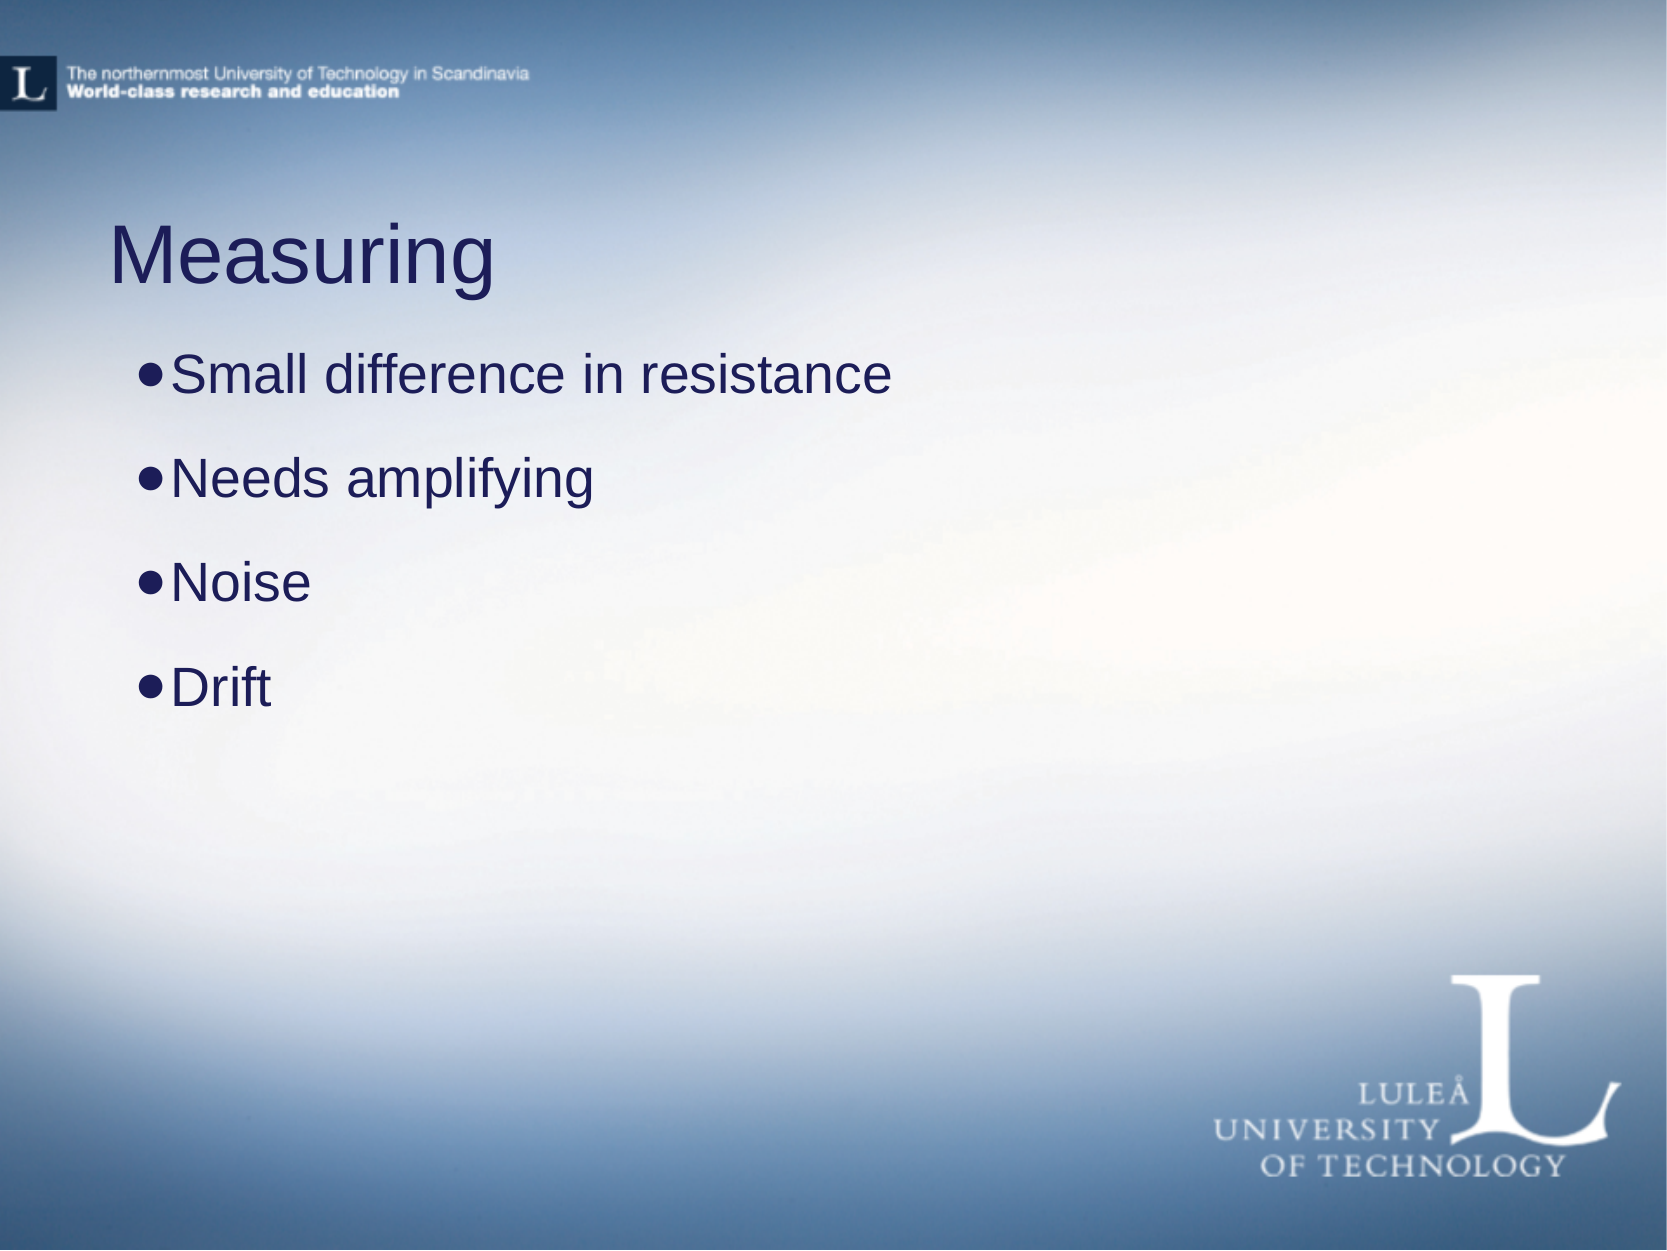

Measuring
Small difference in resistance
Needs amplifying
Noise
Drift